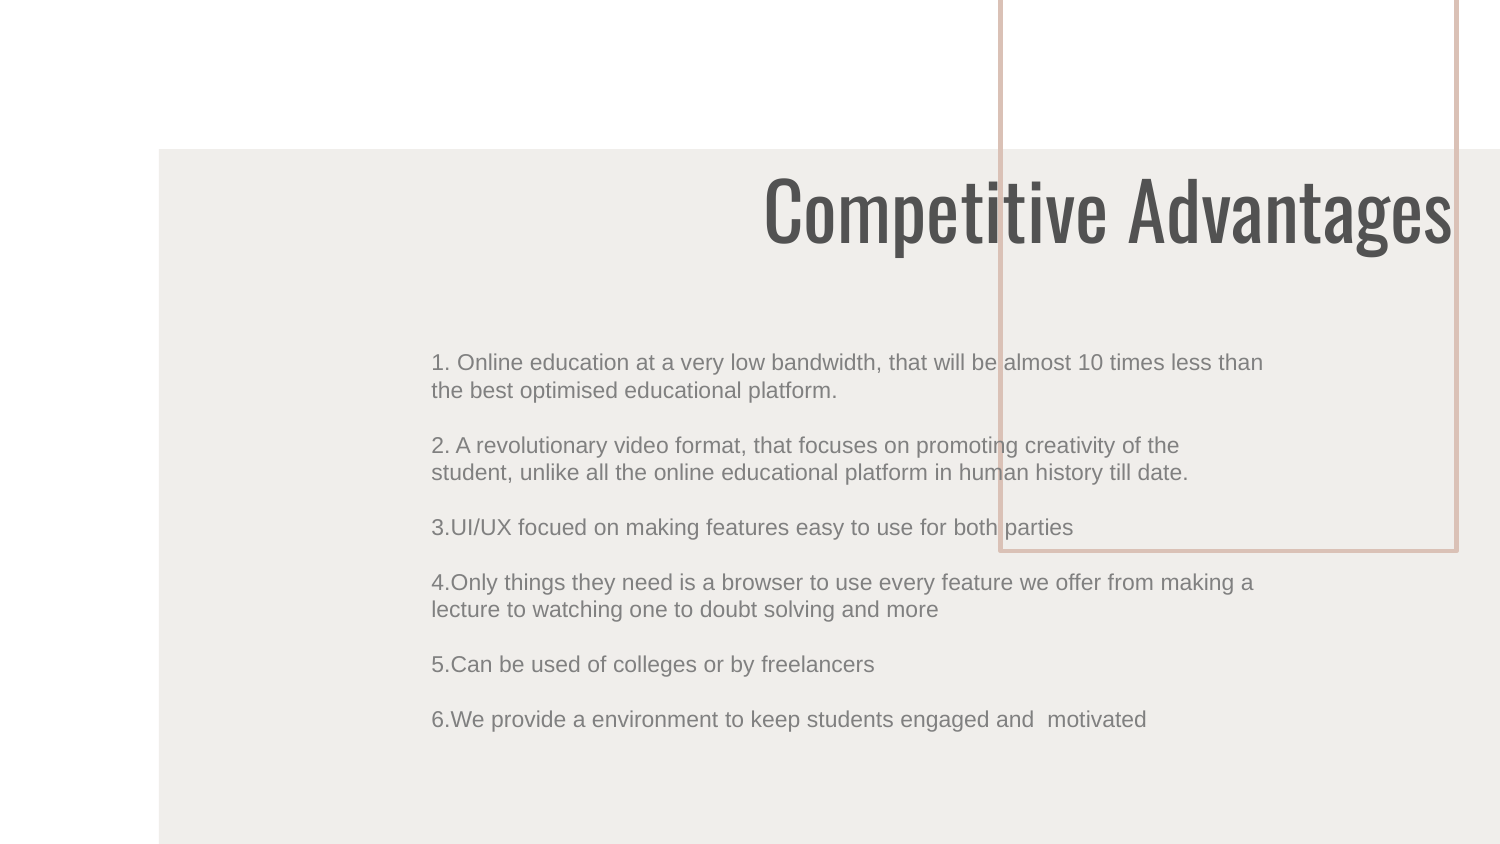

# Competitive Advantages
1. Online education at a very low bandwidth, that will be almost 10 times less than the best optimised educational platform.

2. A revolutionary video format, that focuses on promoting creativity of the student, unlike all the online educational platform in human history till date.

3.UI/UX focued on making features easy to use for both parties

4.Only things they need is a browser to use every feature we offer from making a lecture to watching one to doubt solving and more

5.Can be used of colleges or by freelancers

6.We provide a environment to keep students engaged and  motivated